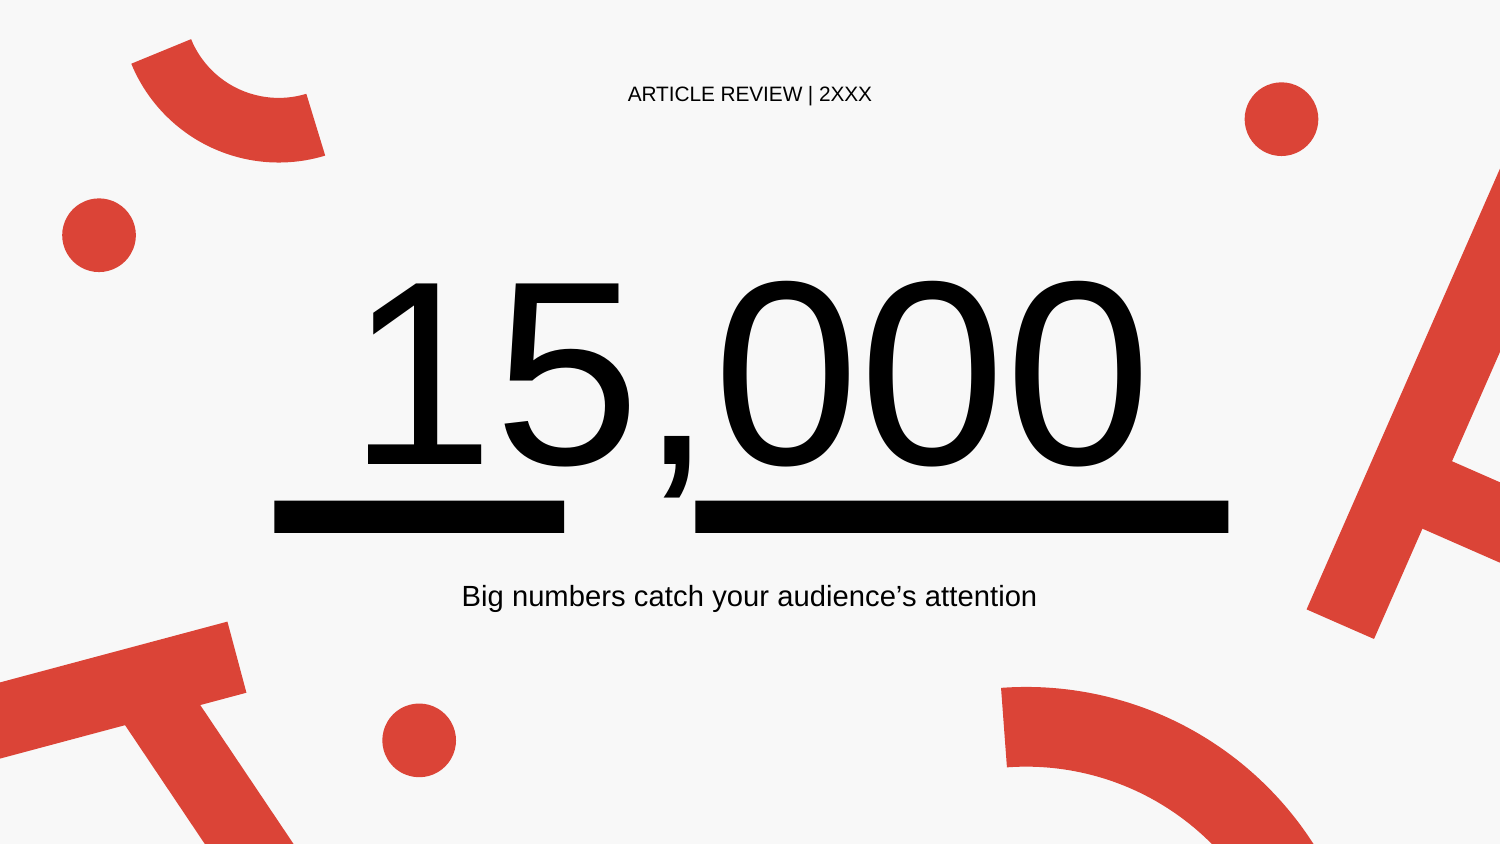

ARTICLE REVIEW | 2XXX
# 15,000

Big numbers catch your audience’s attention